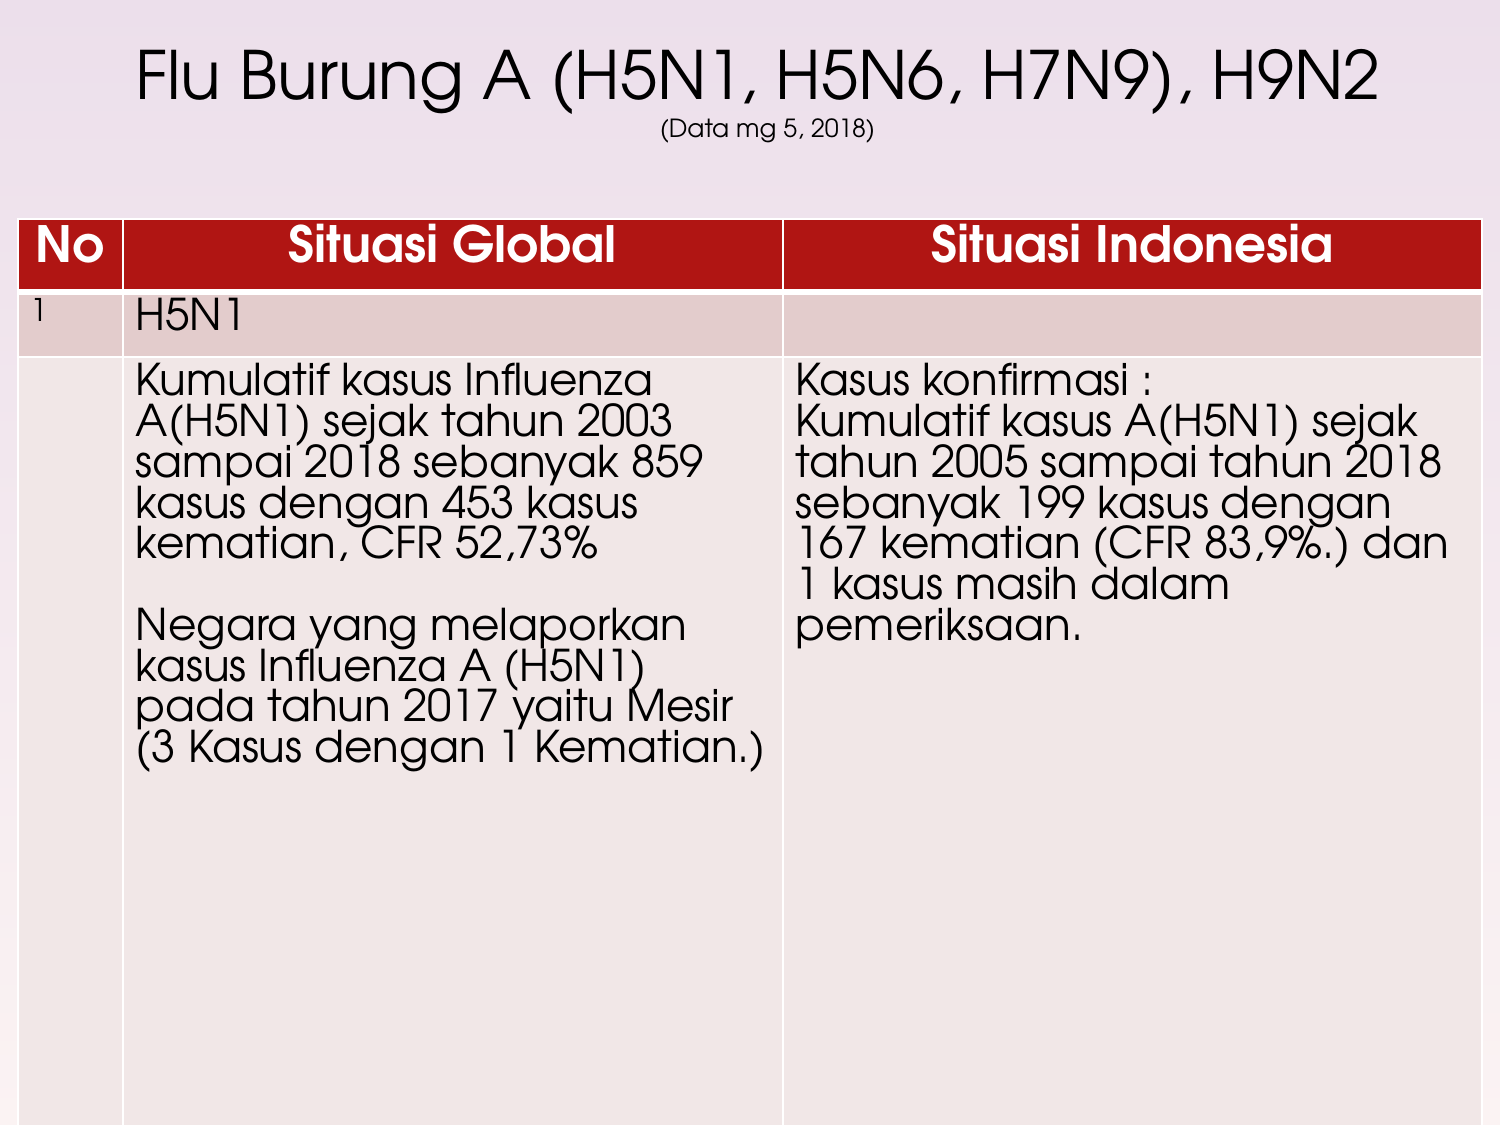

# Flu Burung A (H5N1, H5N6, H7N9), H9N2 (Data mg 5, 2018)
| No | Situasi Global | Situasi Indonesia |
| --- | --- | --- |
| 1 | H5N1 |  |
|  | Kumulatif kasus Influenza A(H5N1) sejak tahun 2003 sampai 2018 sebanyak 859 kasus dengan 453 kasus kematian, CFR 52,73% Negara yang melaporkan kasus Influenza A (H5N1) pada tahun 2017 yaitu Mesir (3 Kasus dengan 1 Kematian.) | Kasus konfirmasi : Kumulatif kasus A(H5N1) sejak tahun 2005 sampai tahun 2018 sebanyak 199 kasus dengan 167 kematian (CFR 83,9%.) dan 1 kasus masih dalam pemeriksaan. |